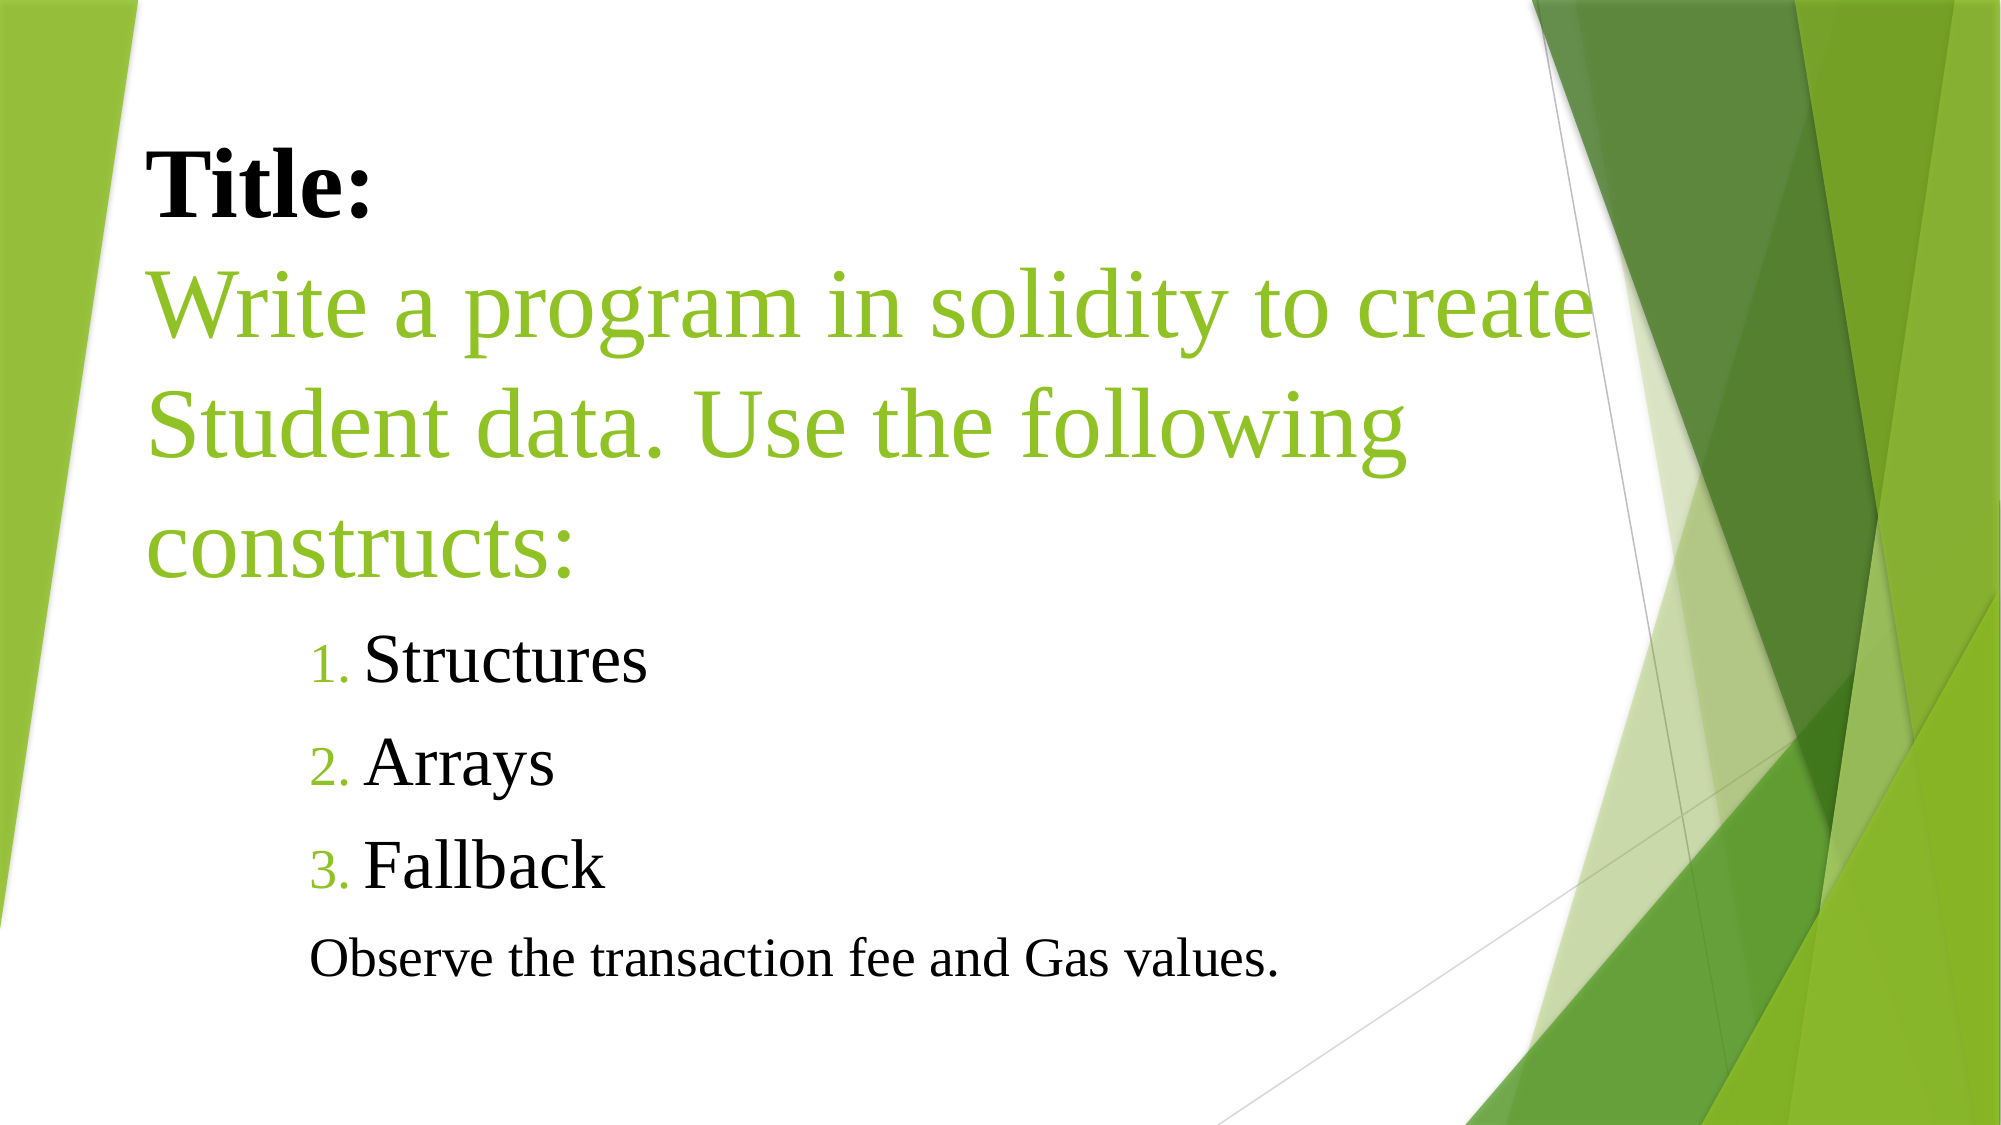

# Title: Write a program in solidity to create Student data. Use the following constructs:
Structures
Arrays
Fallback
Observe the transaction fee and Gas values.